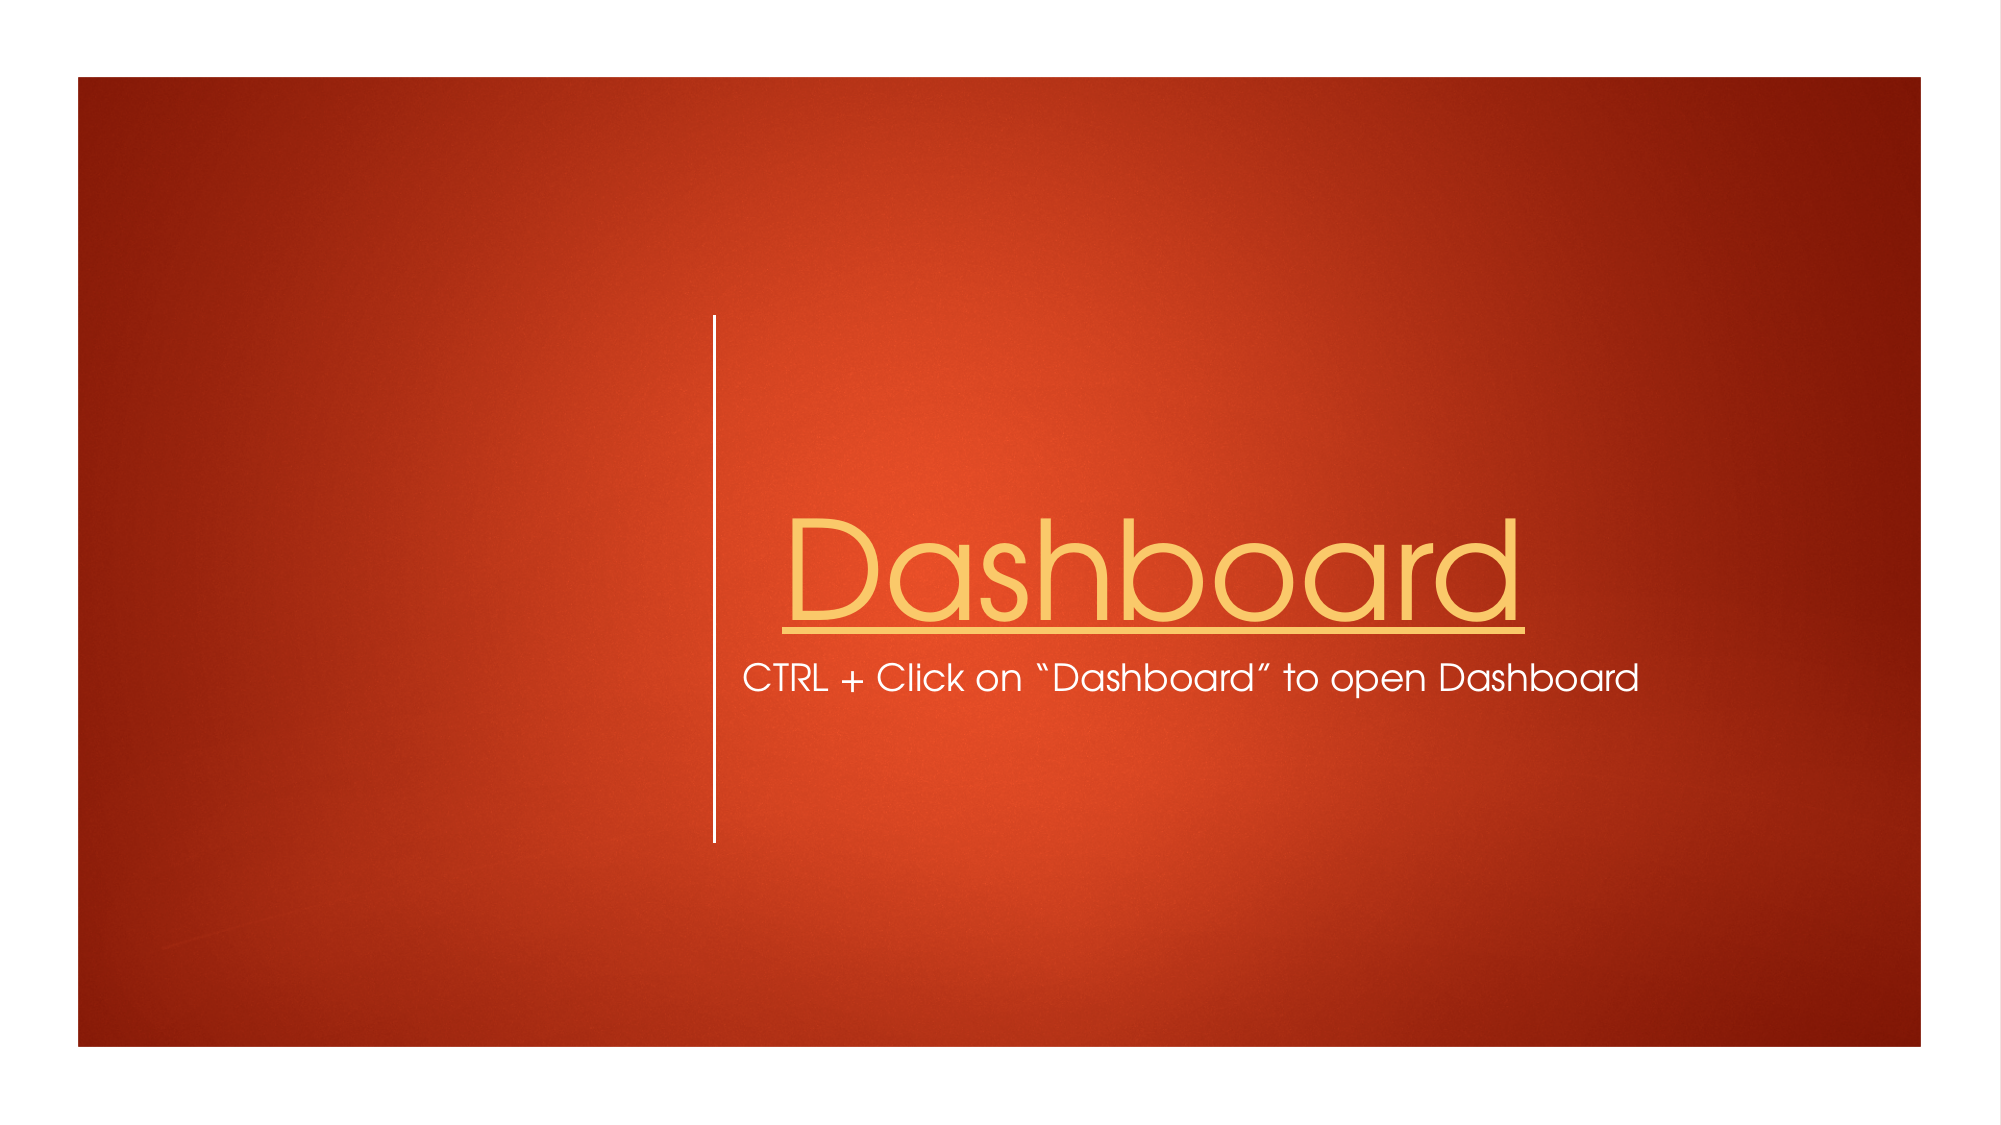

Dashboard
CTRL + Click on “Dashboard” to open Dashboard